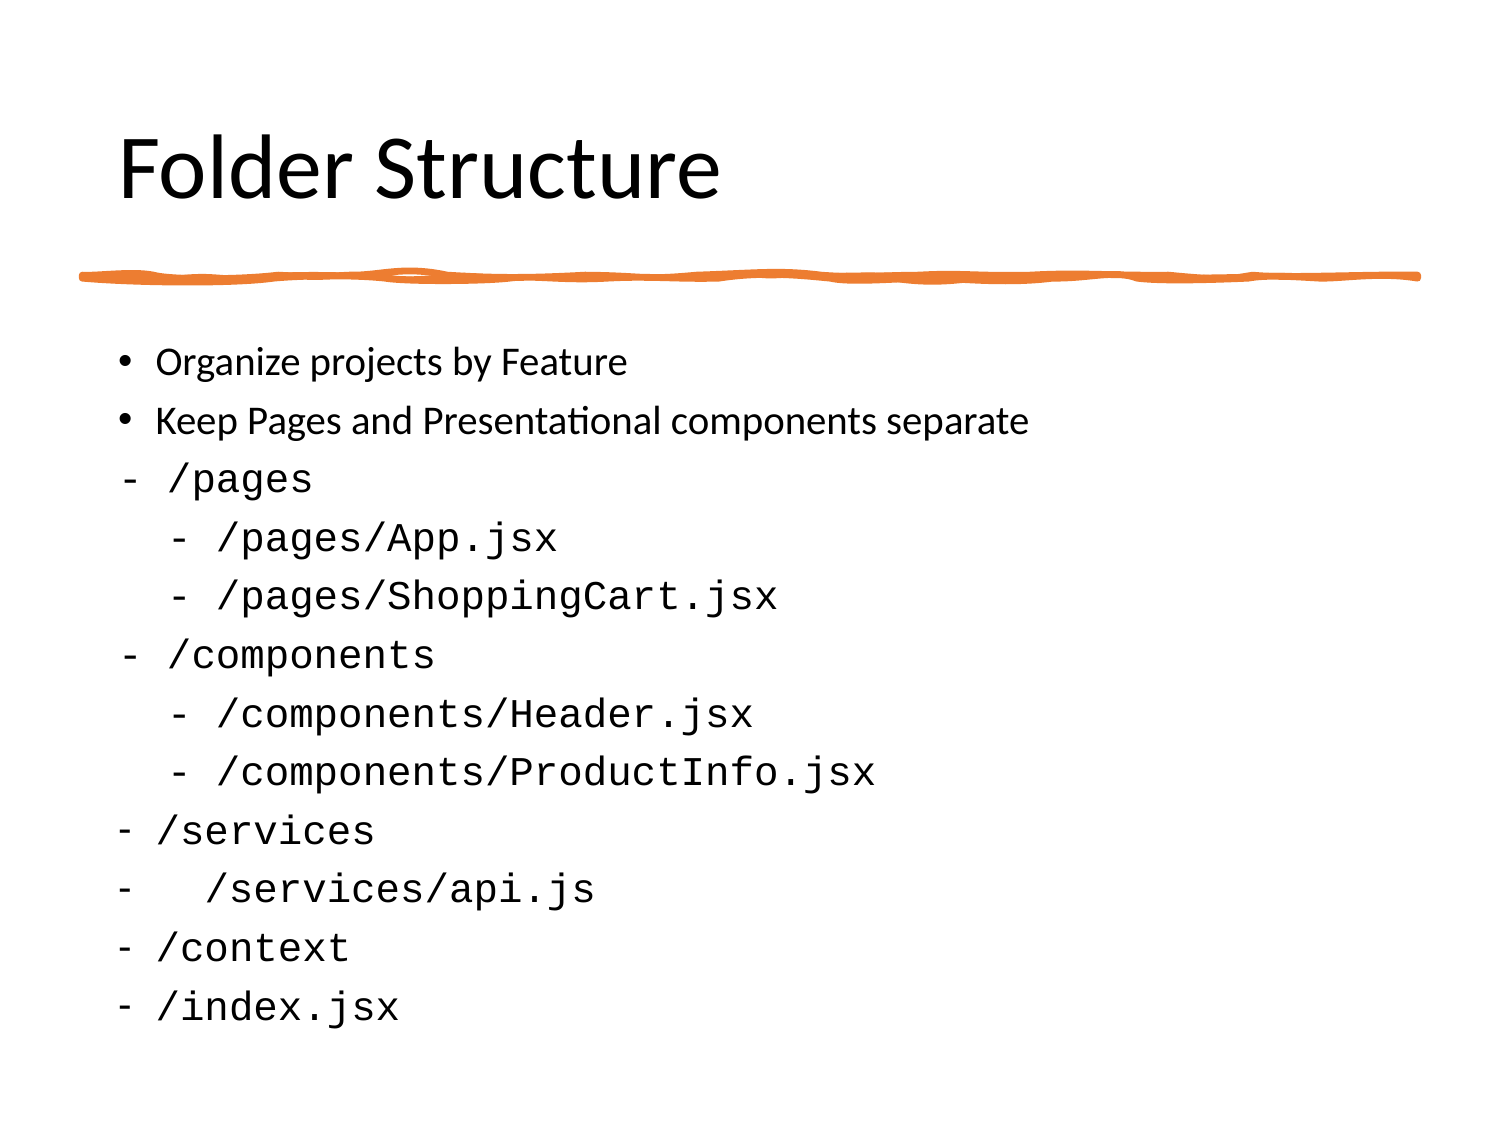

# Folder Structure
Organize projects by Feature
Keep Pages and Presentational components separate
- /pages
  - /pages/App.jsx
  - /pages/ShoppingCart.jsx
- /components
  - /components/Header.jsx
  - /components/ProductInfo.jsx
/services
  /services/api.js
/context
/index.jsx